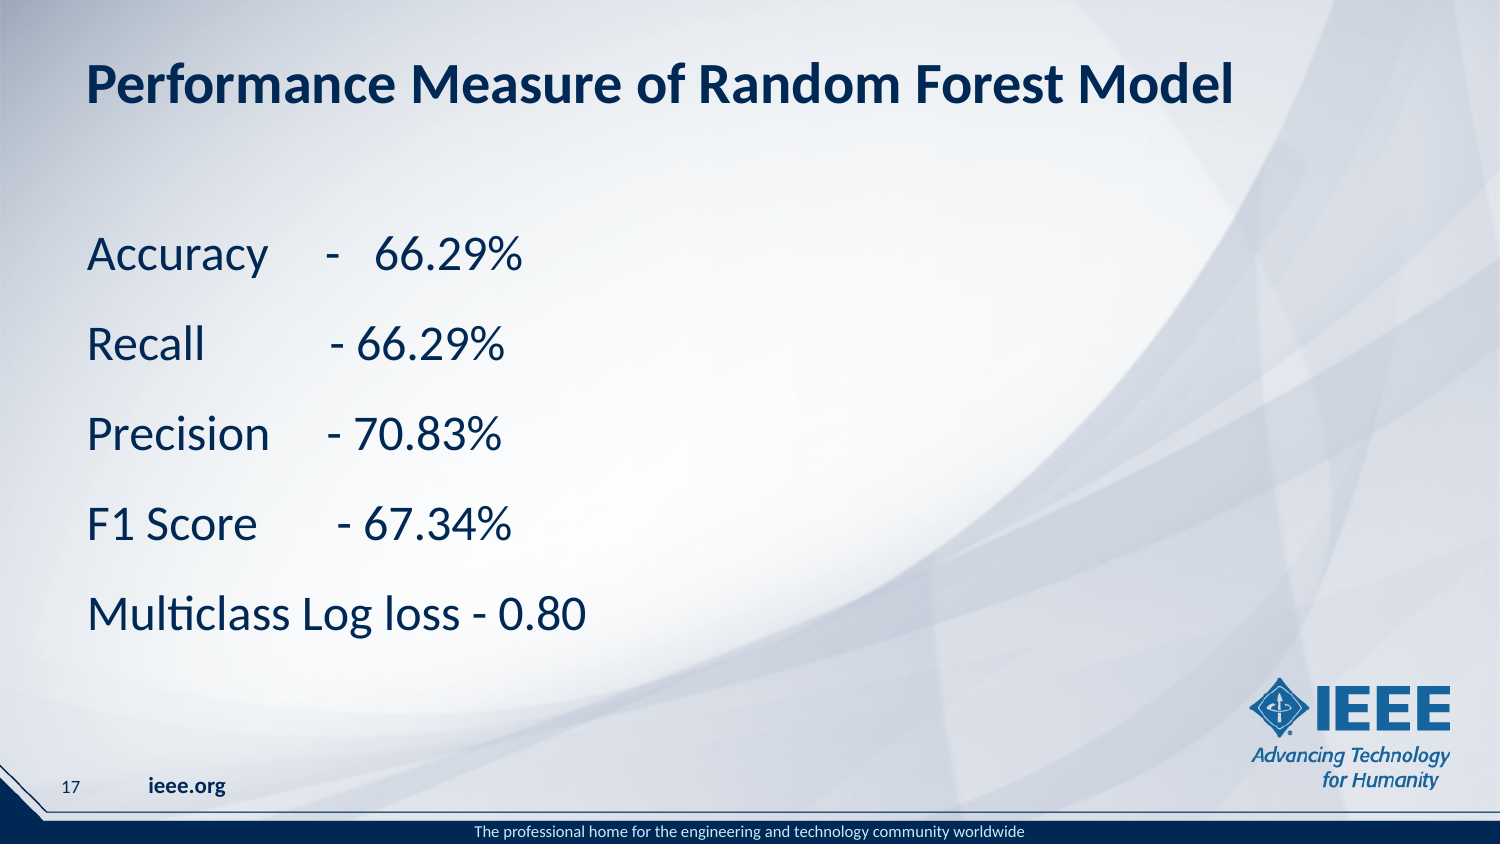

# Performance Measure of Random Forest Model

Accuracy     -   66.29%
Recall           - 66.29%
Precision     - 70.83%
F1 Score       - 67.34%
Multiclass Log loss - 0.80

17